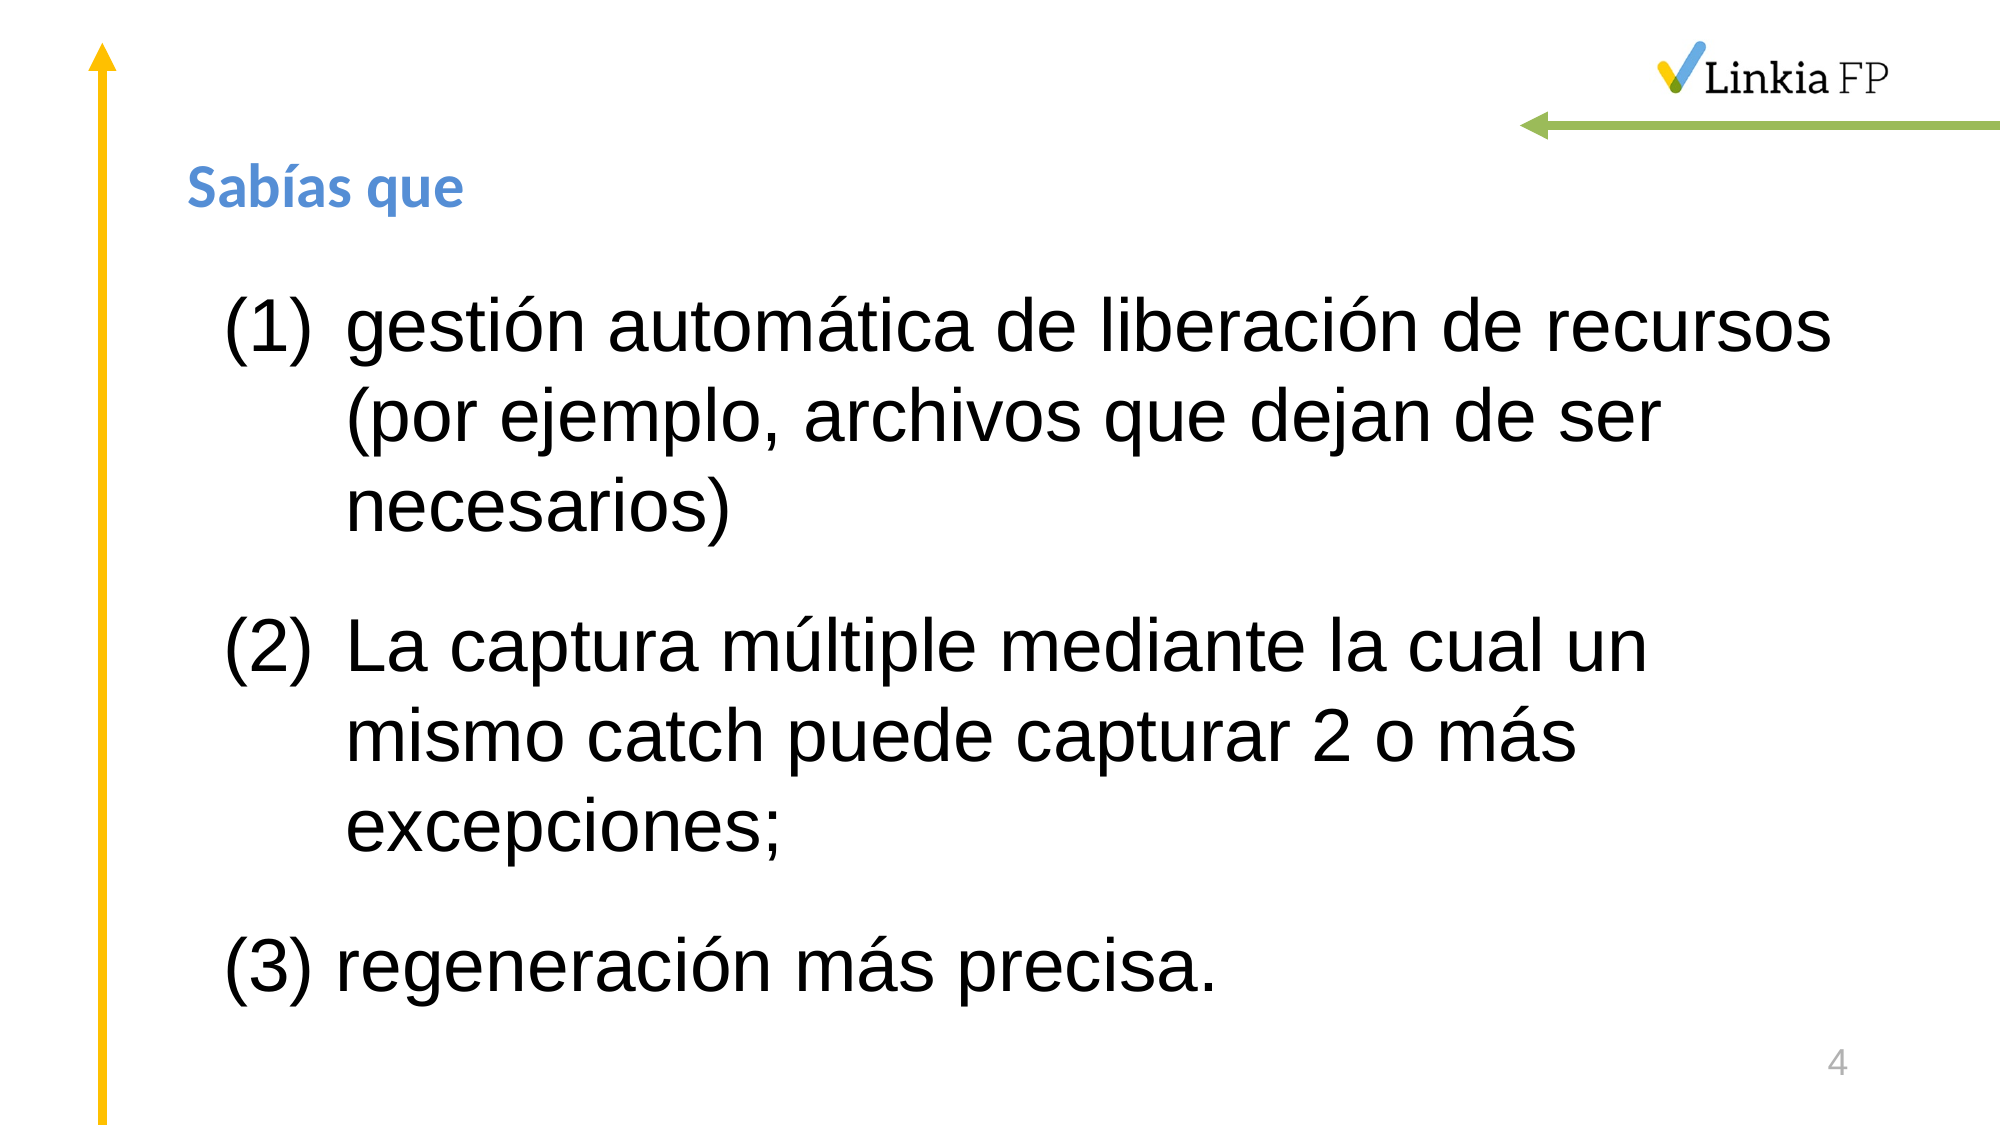

# Sabías que
gestión automática de liberación de recursos (por ejemplo, archivos que dejan de ser necesarios)
La captura múltiple mediante la cual un mismo catch puede capturar 2 o más excepciones;
(3) regeneración más precisa.
4